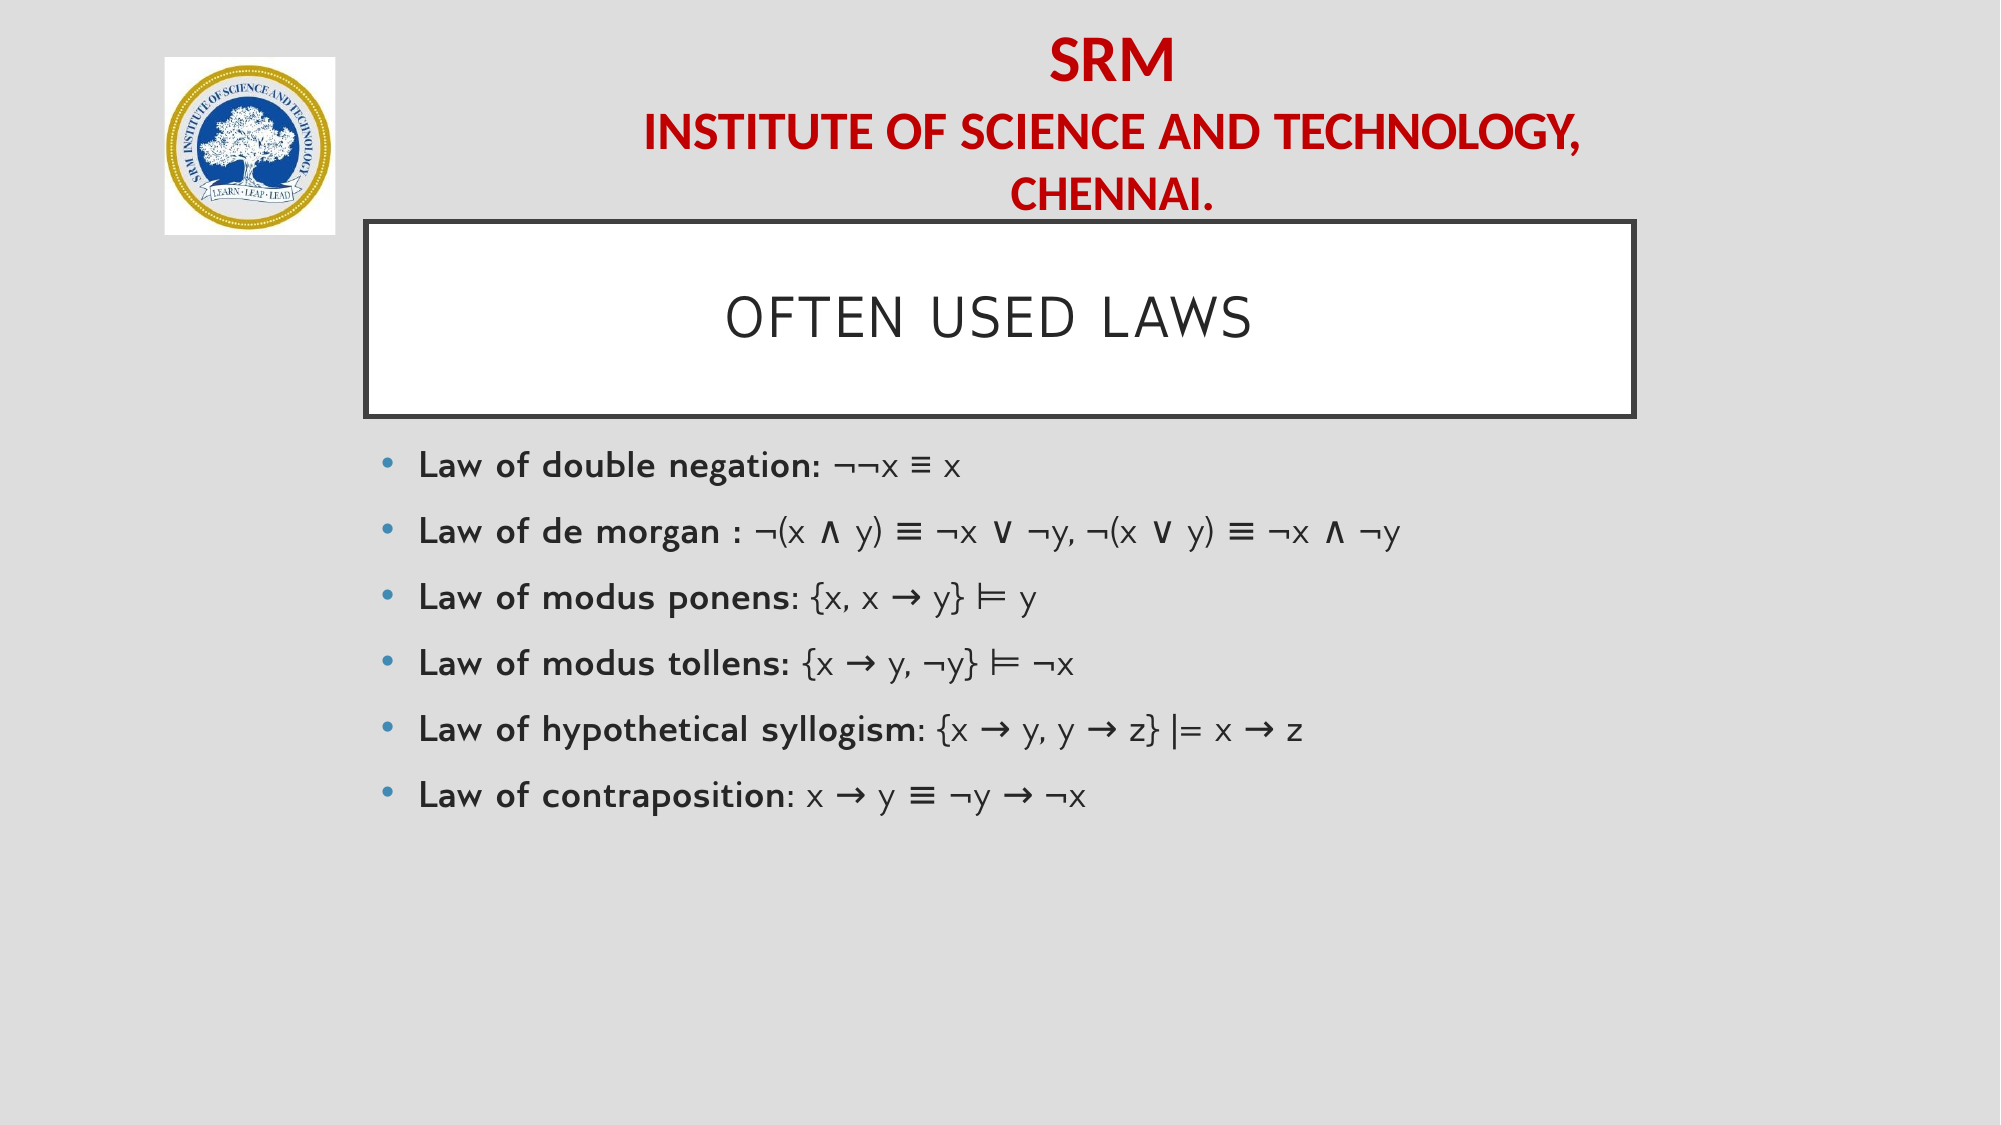

# Often used laws
Law of double negation: ¬¬x ≡ x
Law of de morgan : ¬(x ∧ y) ≡ ¬x ∨ ¬y, ¬(x ∨ y) ≡ ¬x ∧ ¬y
Law of modus ponens: {x, x → y} ⊨ y
Law of modus tollens: {x → y, ¬y} ⊨ ¬x
Law of hypothetical syllogism: {x → y, y → z} |= x → z
Law of contraposition: x → y ≡ ¬y → ¬x